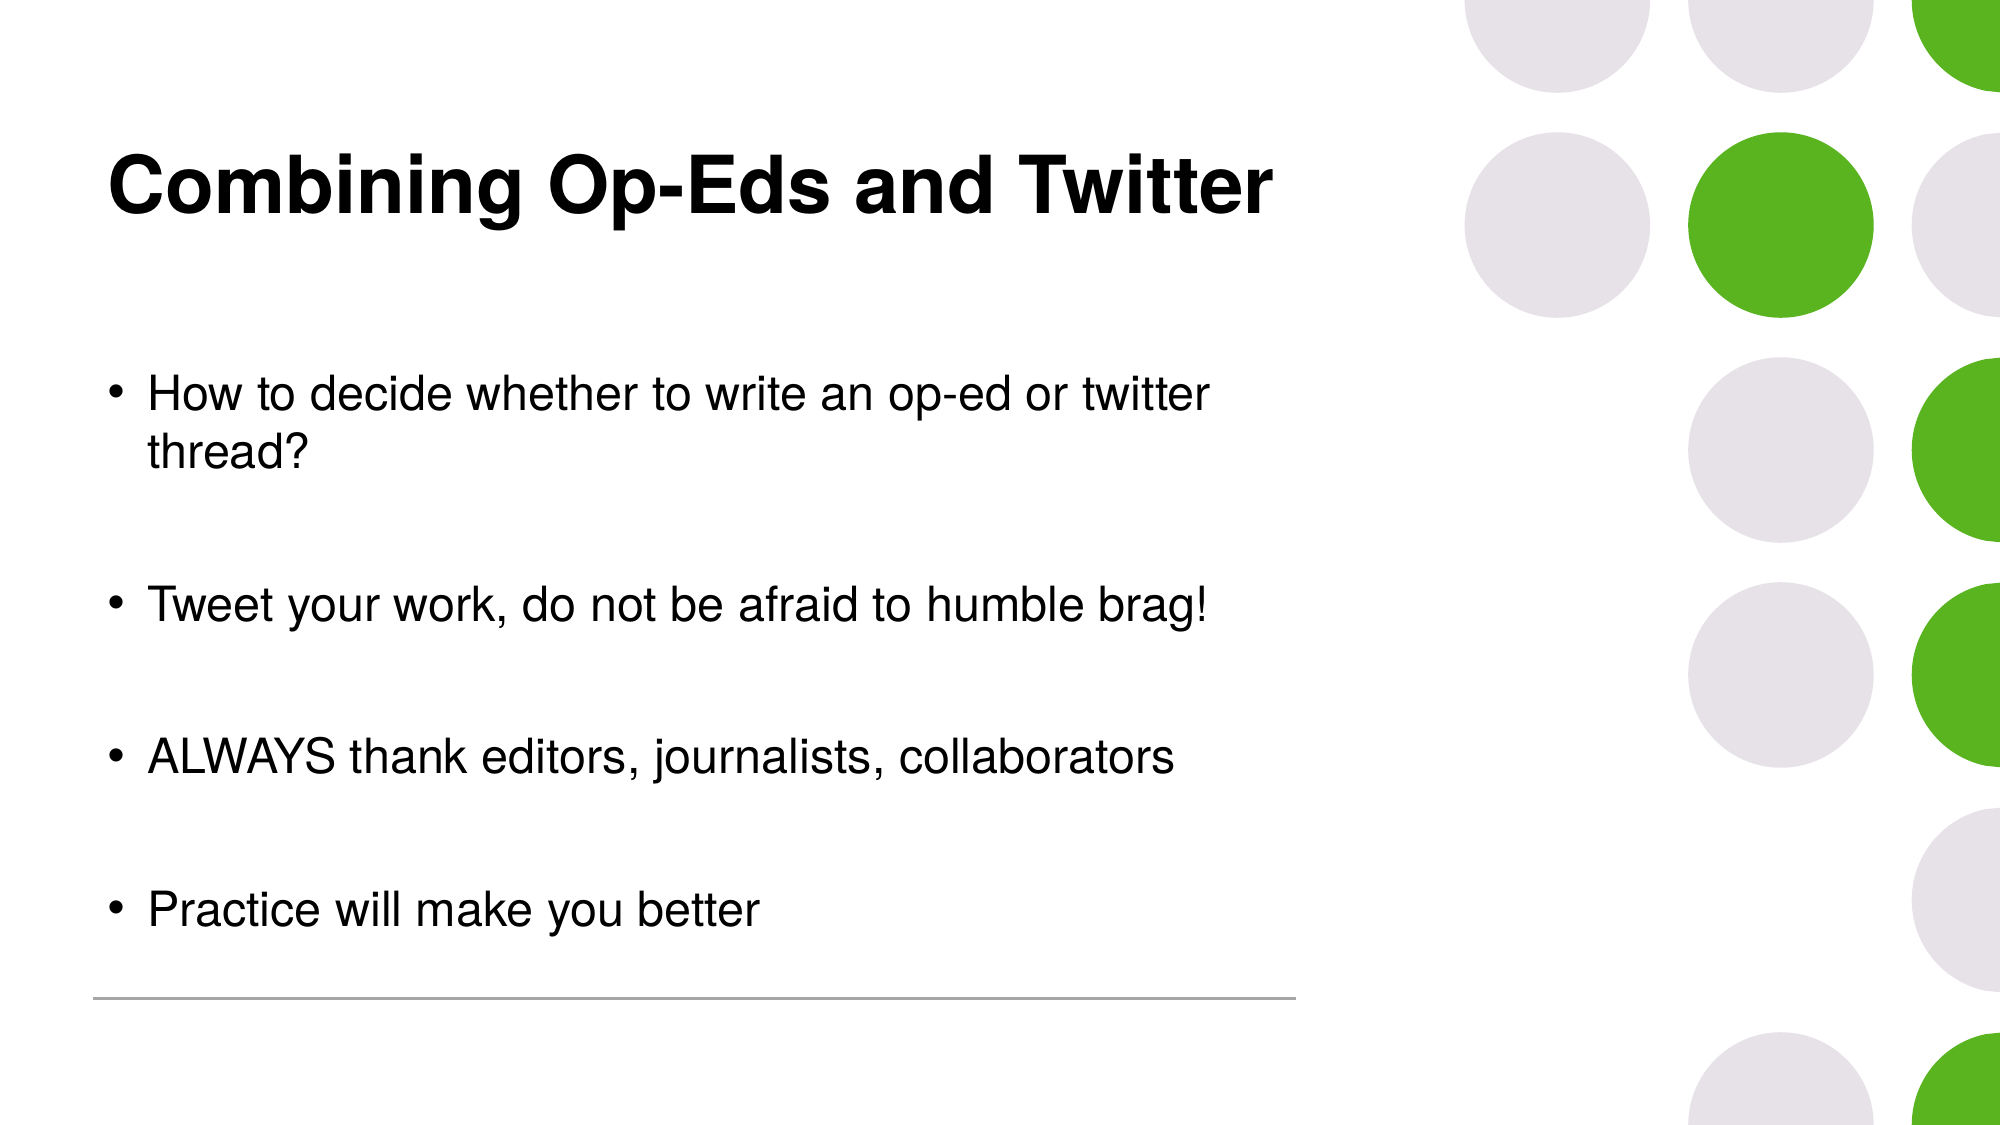

# Combining Op-Eds and Twitter
How to decide whether to write an op-ed or twitter thread?

Tweet your work, do not be afraid to humble brag!

ALWAYS thank editors, journalists, collaborators

Practice will make you better